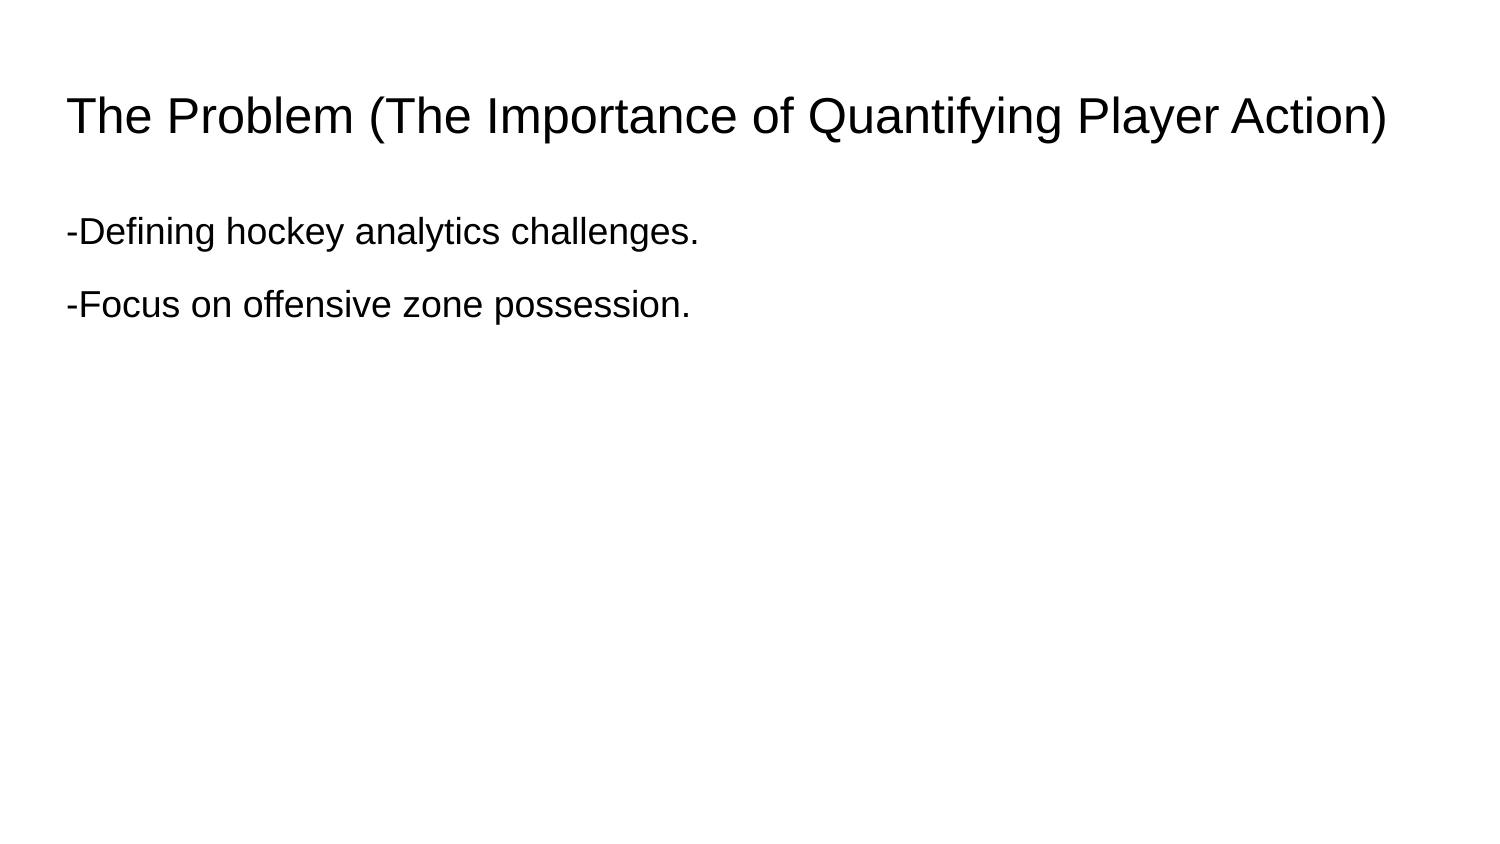

# The Problem (The Importance of Quantifying Player Action)
-Defining hockey analytics challenges.
-Focus on offensive zone possession.